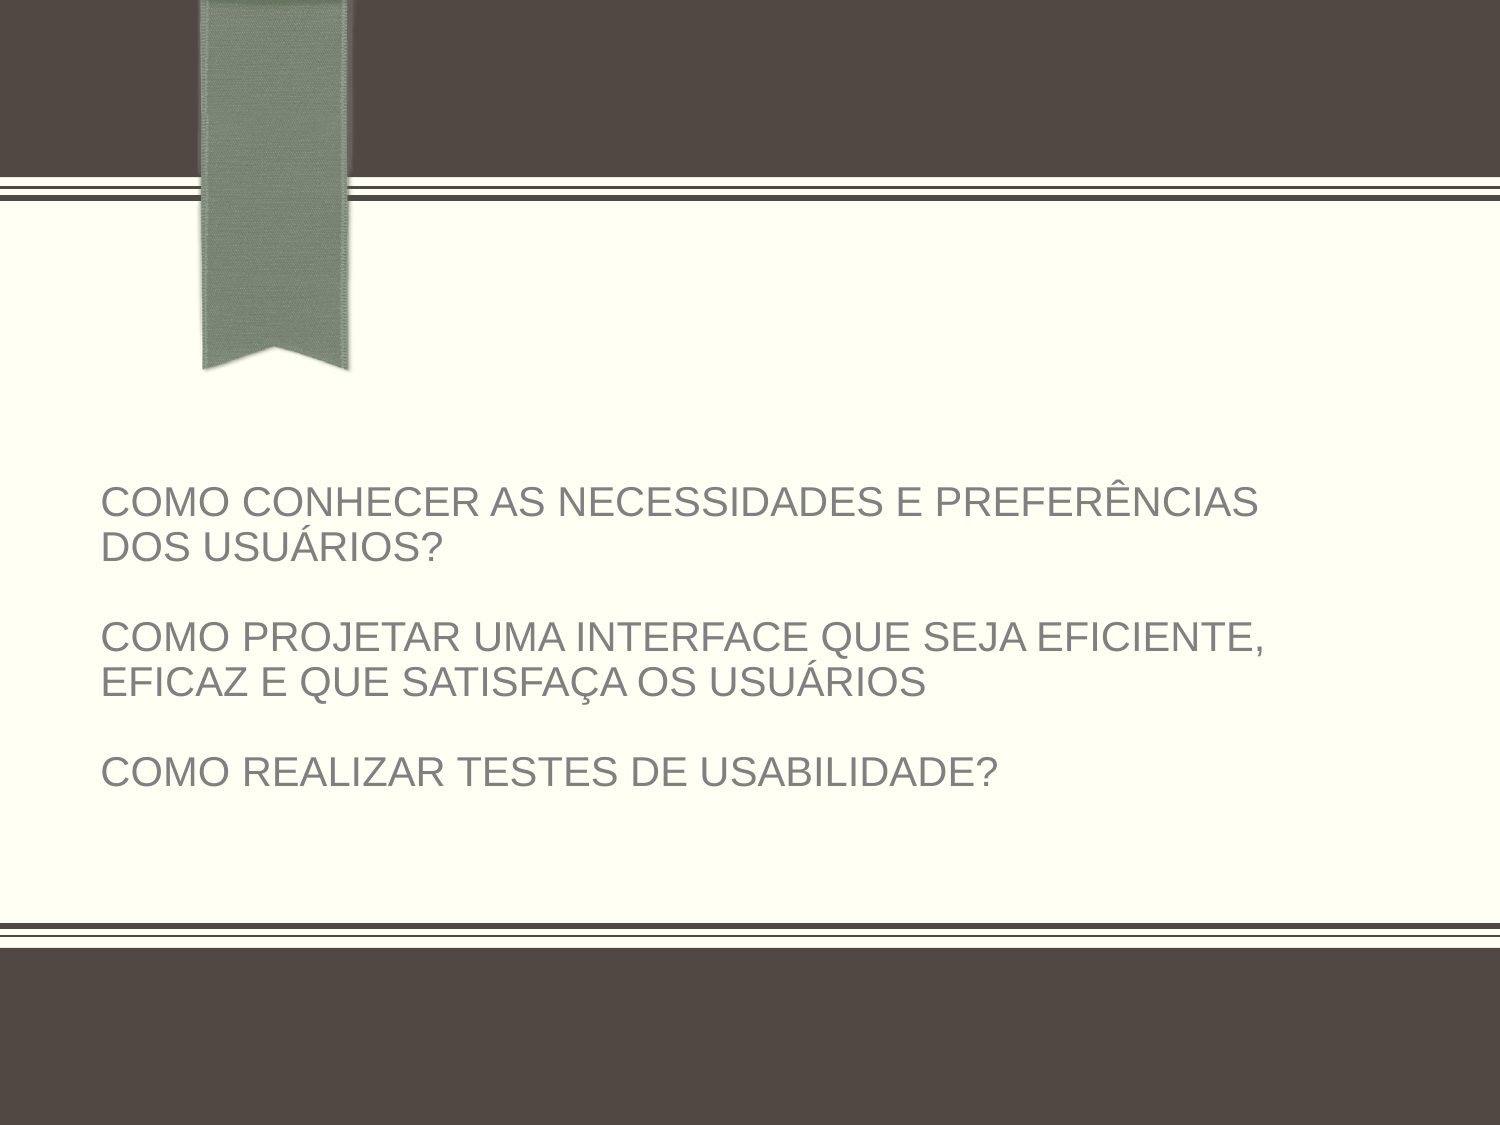

# Como conhecer as necessidades e preferências dos usuários? Como projetar uma interface que seja eficiente, eficaz e que satisfaça os usuários Como realizar testes de usabilidade?